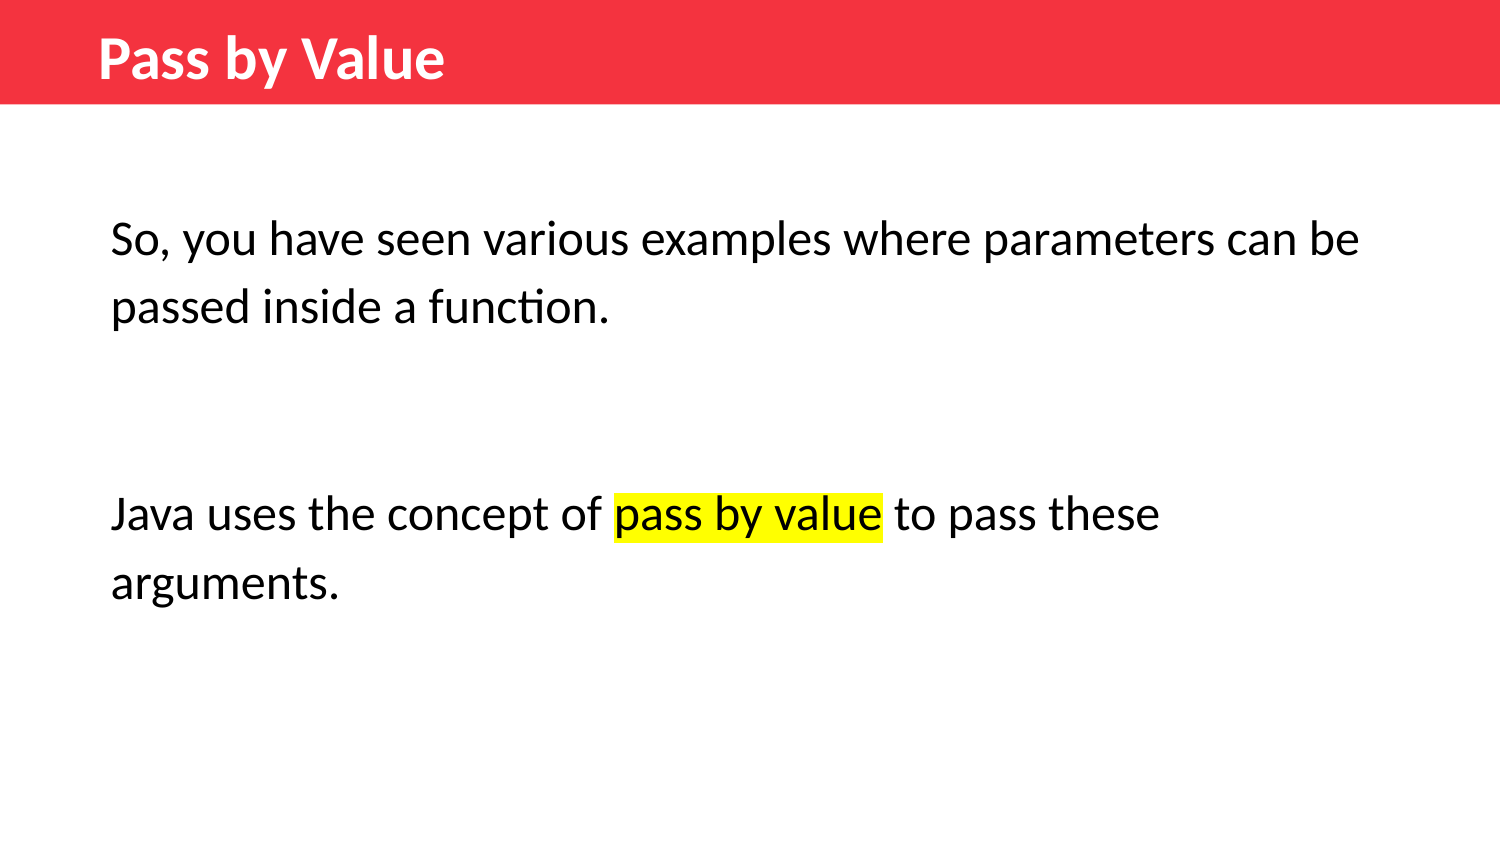

Pass by Value

So, you have seen various examples where parameters can be passed inside a function.

Java uses the concept of pass by value to pass these arguments.